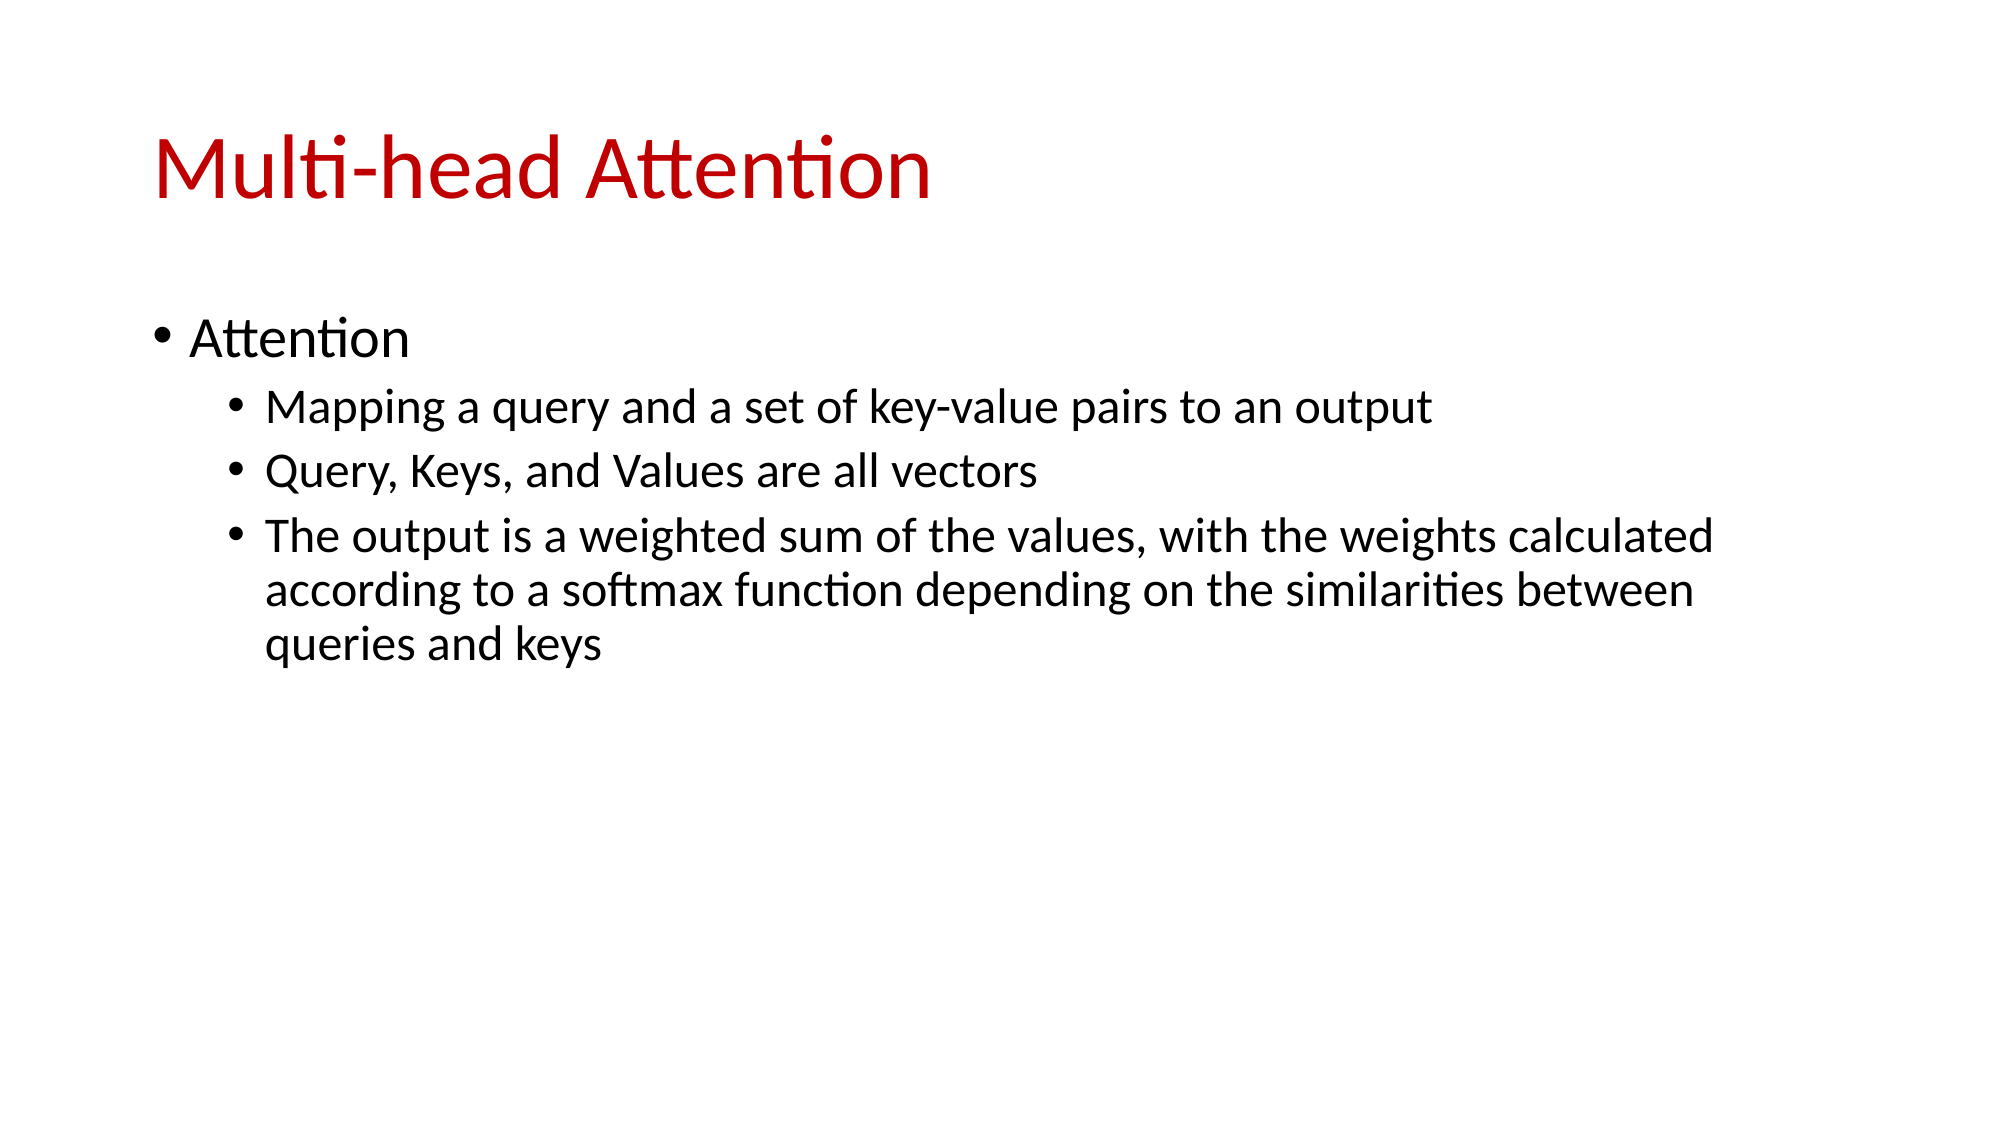

# Multi-head Attention
Attention
Mapping a query and a set of key-value pairs to an output
Query, Keys, and Values are all vectors
The output is a weighted sum of the values, with the weights calculated according to a softmax function depending on the similarities between queries and keys